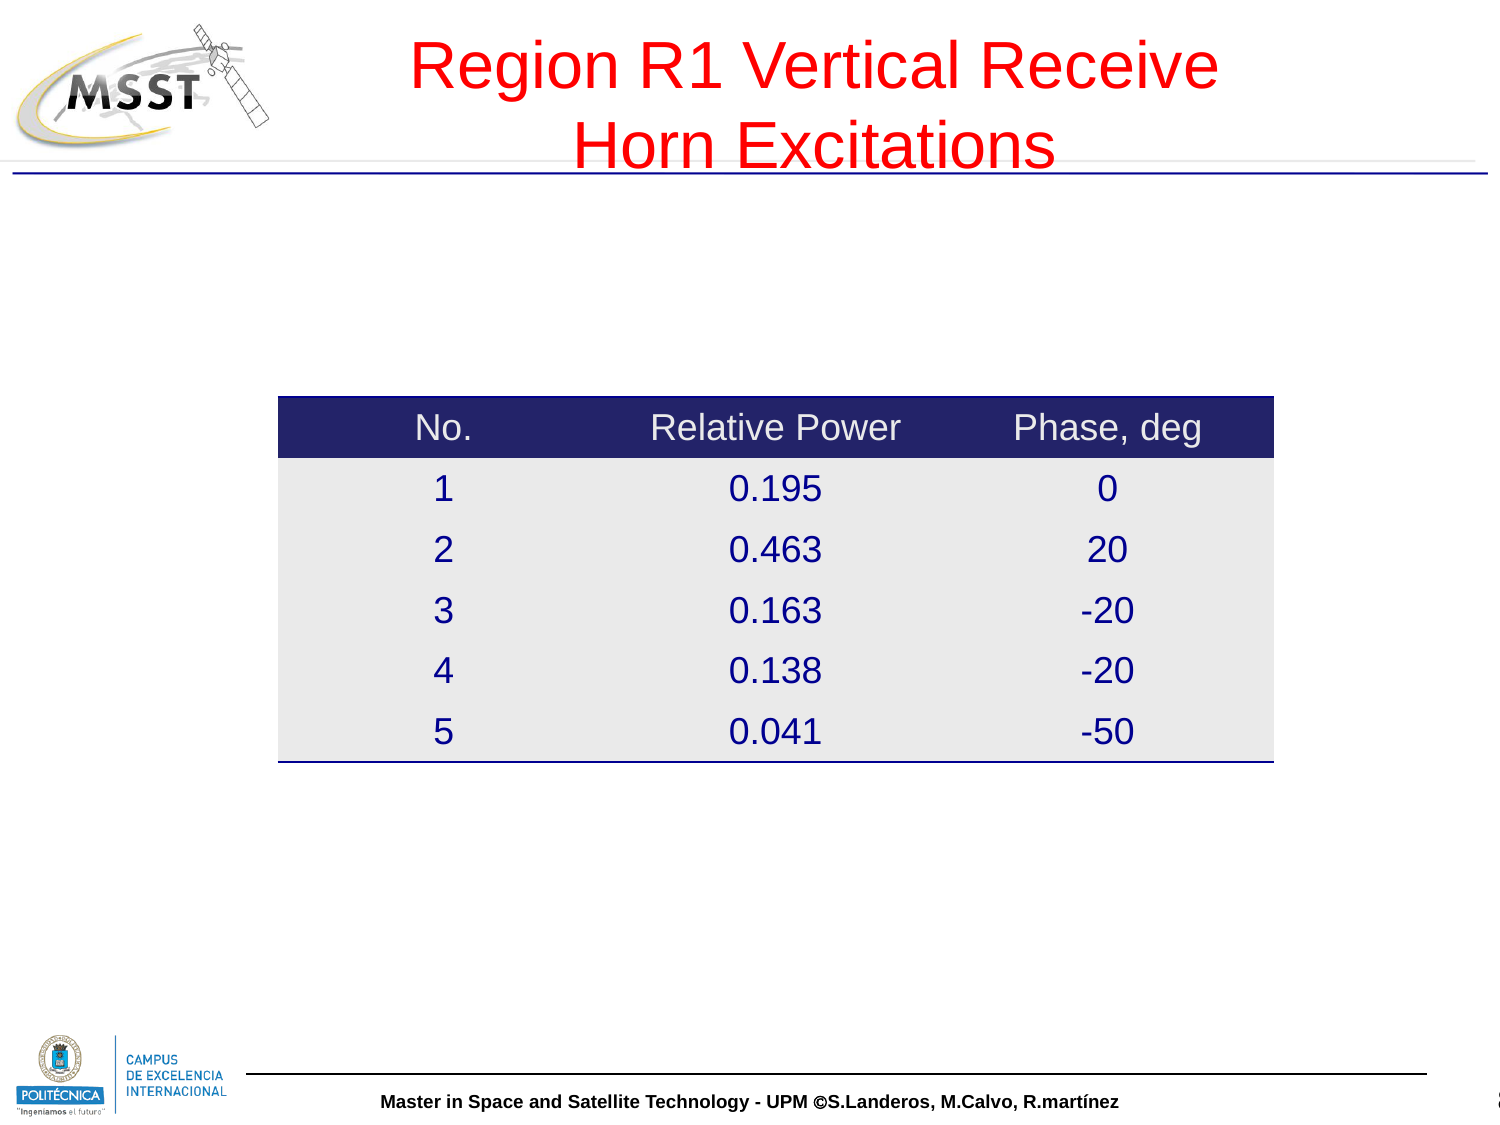

Region R1 Vertical Receive
Horn Excitations
| No. | Relative Power | Phase, deg |
| --- | --- | --- |
| 1 | 0.195 | 0 |
| 2 | 0.463 | 20 |
| 3 | 0.163 | -20 |
| 4 | 0.138 | -20 |
| 5 | 0.041 | -50 |